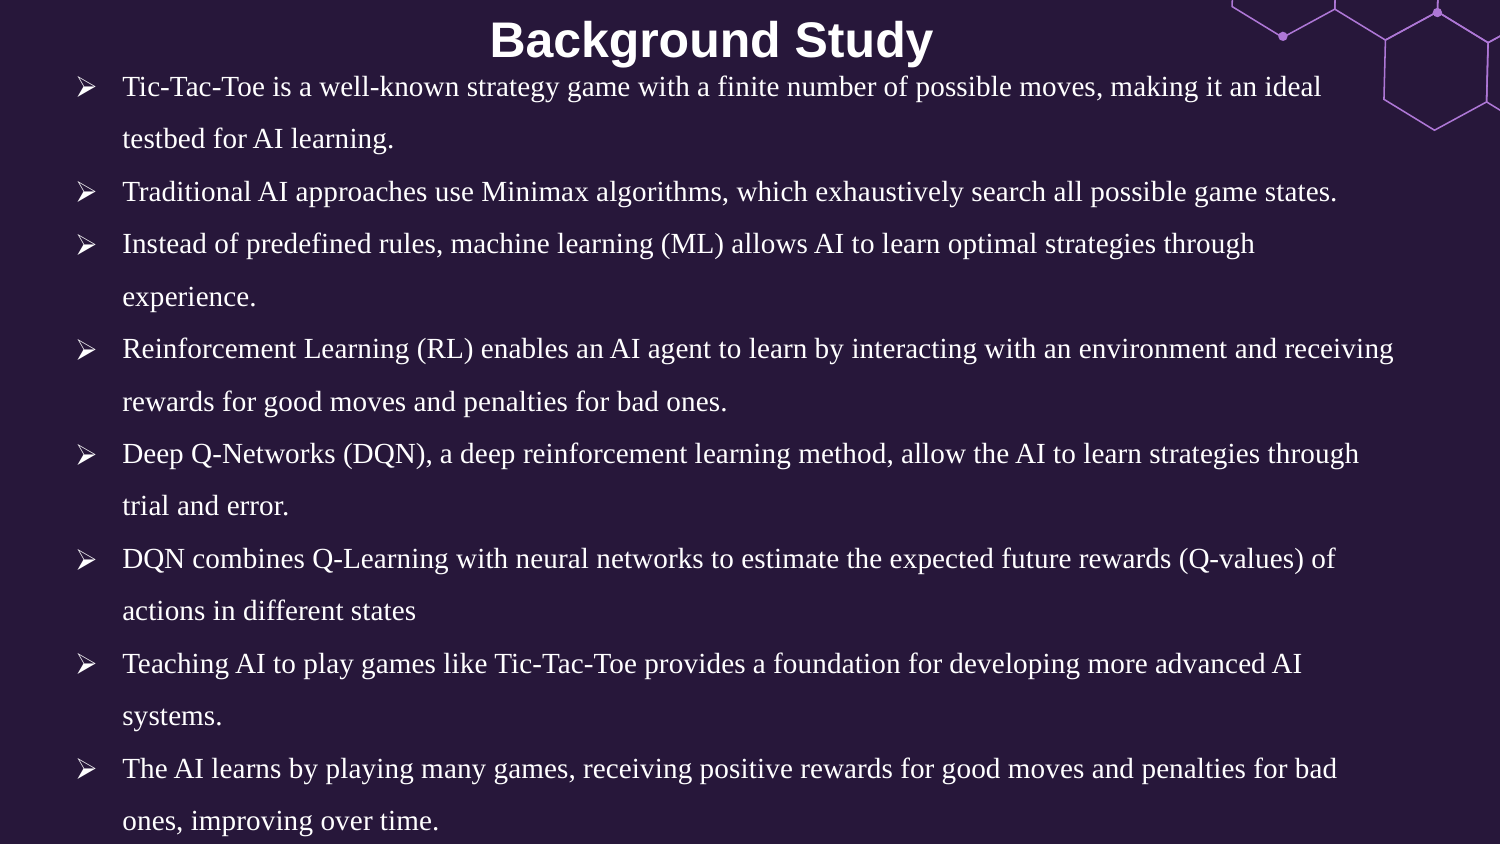

Background Study
Tic-Tac-Toe is a well-known strategy game with a finite number of possible moves, making it an ideal testbed for AI learning.
Traditional AI approaches use Minimax algorithms, which exhaustively search all possible game states.
Instead of predefined rules, machine learning (ML) allows AI to learn optimal strategies through experience.
Reinforcement Learning (RL) enables an AI agent to learn by interacting with an environment and receiving rewards for good moves and penalties for bad ones.
Deep Q-Networks (DQN), a deep reinforcement learning method, allow the AI to learn strategies through trial and error.
DQN combines Q-Learning with neural networks to estimate the expected future rewards (Q-values) of actions in different states
Teaching AI to play games like Tic-Tac-Toe provides a foundation for developing more advanced AI systems.
The AI learns by playing many games, receiving positive rewards for good moves and penalties for bad ones, improving over time.